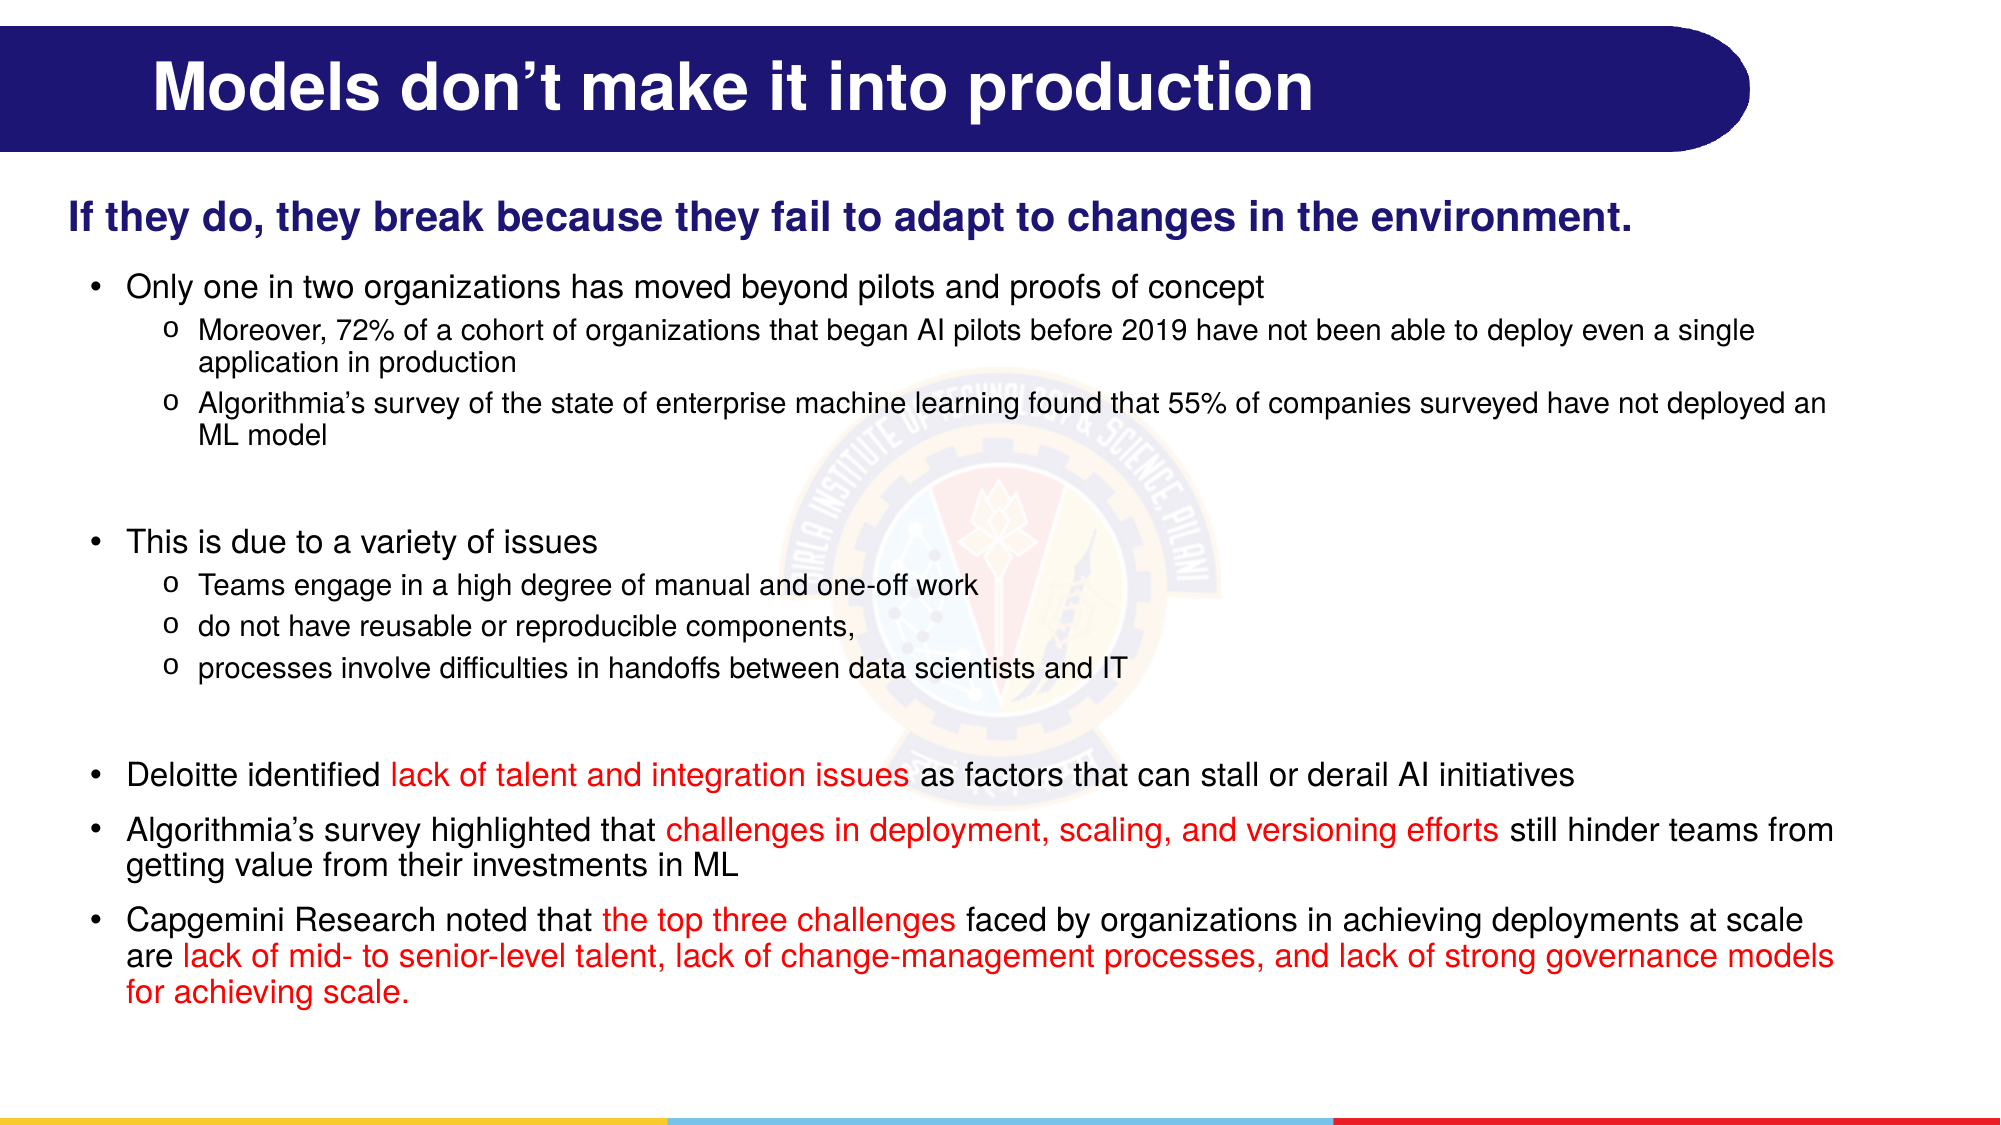

# Models don’t make it into production
If they do, they break because they fail to adapt to changes in the environment.
Only one in two organizations has moved beyond pilots and proofs of concept
Moreover, 72% of a cohort of organizations that began AI pilots before 2019 have not been able to deploy even a single application in production
Algorithmia’s survey of the state of enterprise machine learning found that 55% of companies surveyed have not deployed an ML model

This is due to a variety of issues
Teams engage in a high degree of manual and one-off work
do not have reusable or reproducible components,
processes involve difficulties in handoffs between data scientists and IT

Deloitte identified lack of talent and integration issues as factors that can stall or derail AI initiatives
Algorithmia’s survey highlighted that challenges in deployment, scaling, and versioning efforts still hinder teams from getting value from their investments in ML
Capgemini Research noted that the top three challenges faced by organizations in achieving deployments at scale are lack of mid- to senior-level talent, lack of change-management processes, and lack of strong governance models for achieving scale.